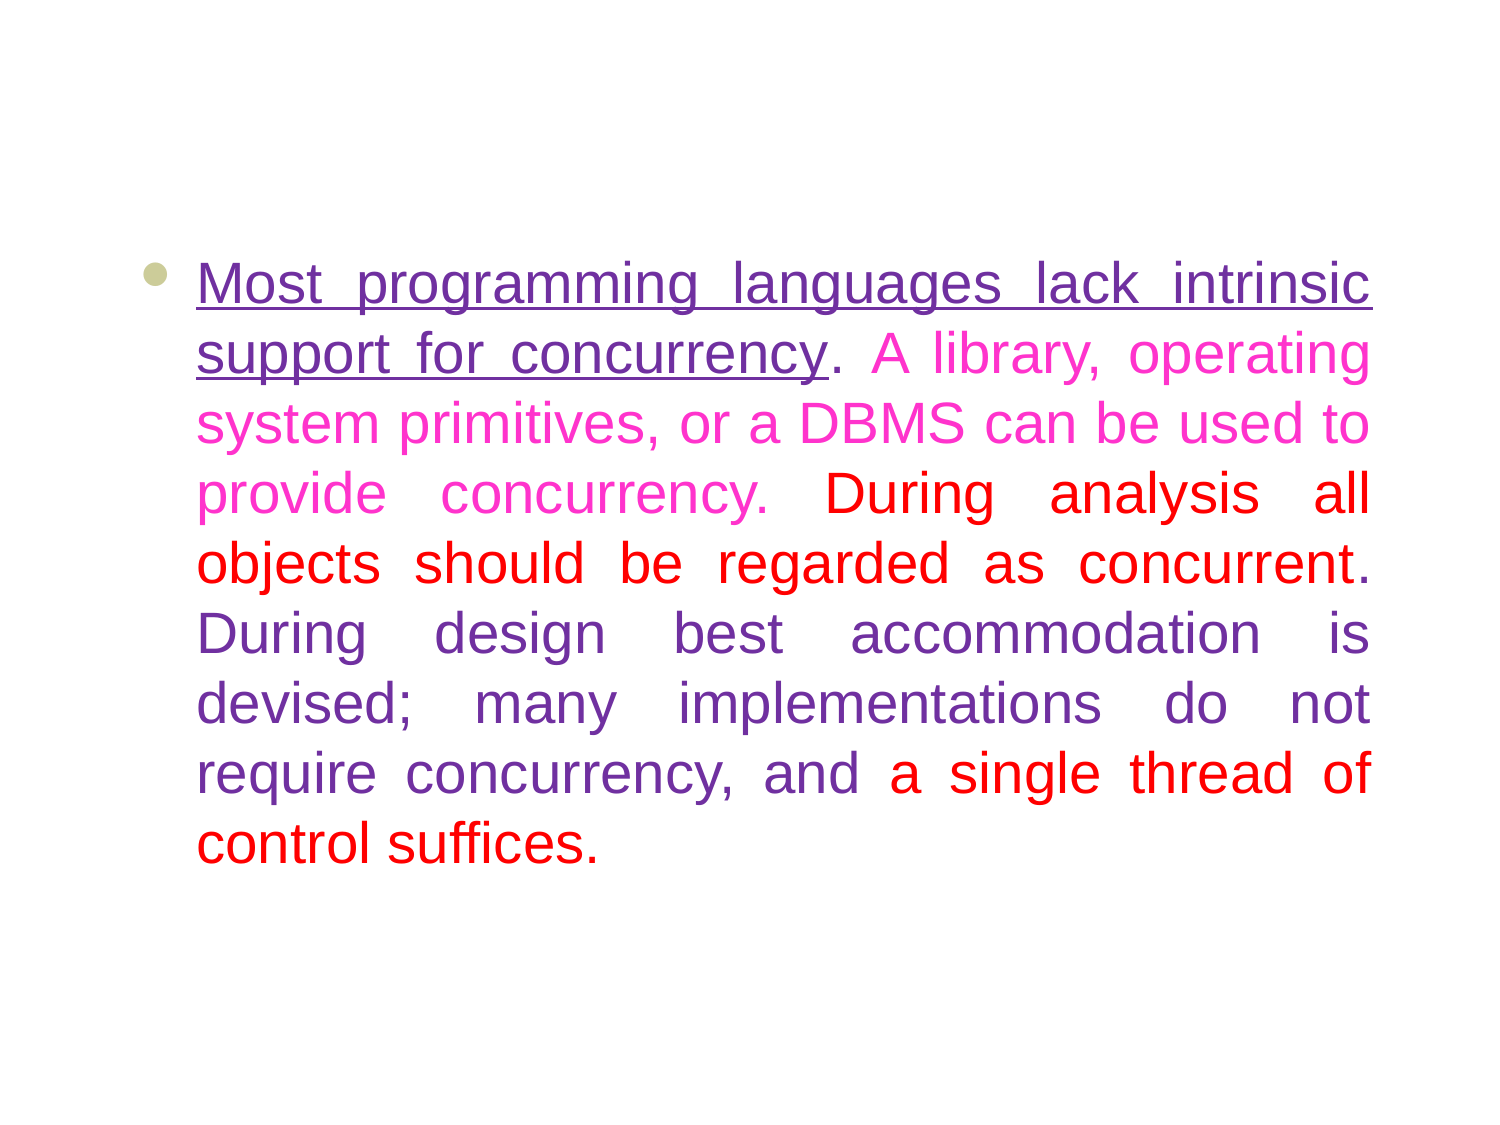

#
Most programming languages lack intrinsic support for concurrency. A library, operating system primitives, or a DBMS can be used to provide concurrency. During analysis all objects should be regarded as concurrent. During design best accommodation is devised; many implementations do not require concurrency, and a single thread of control suffices.